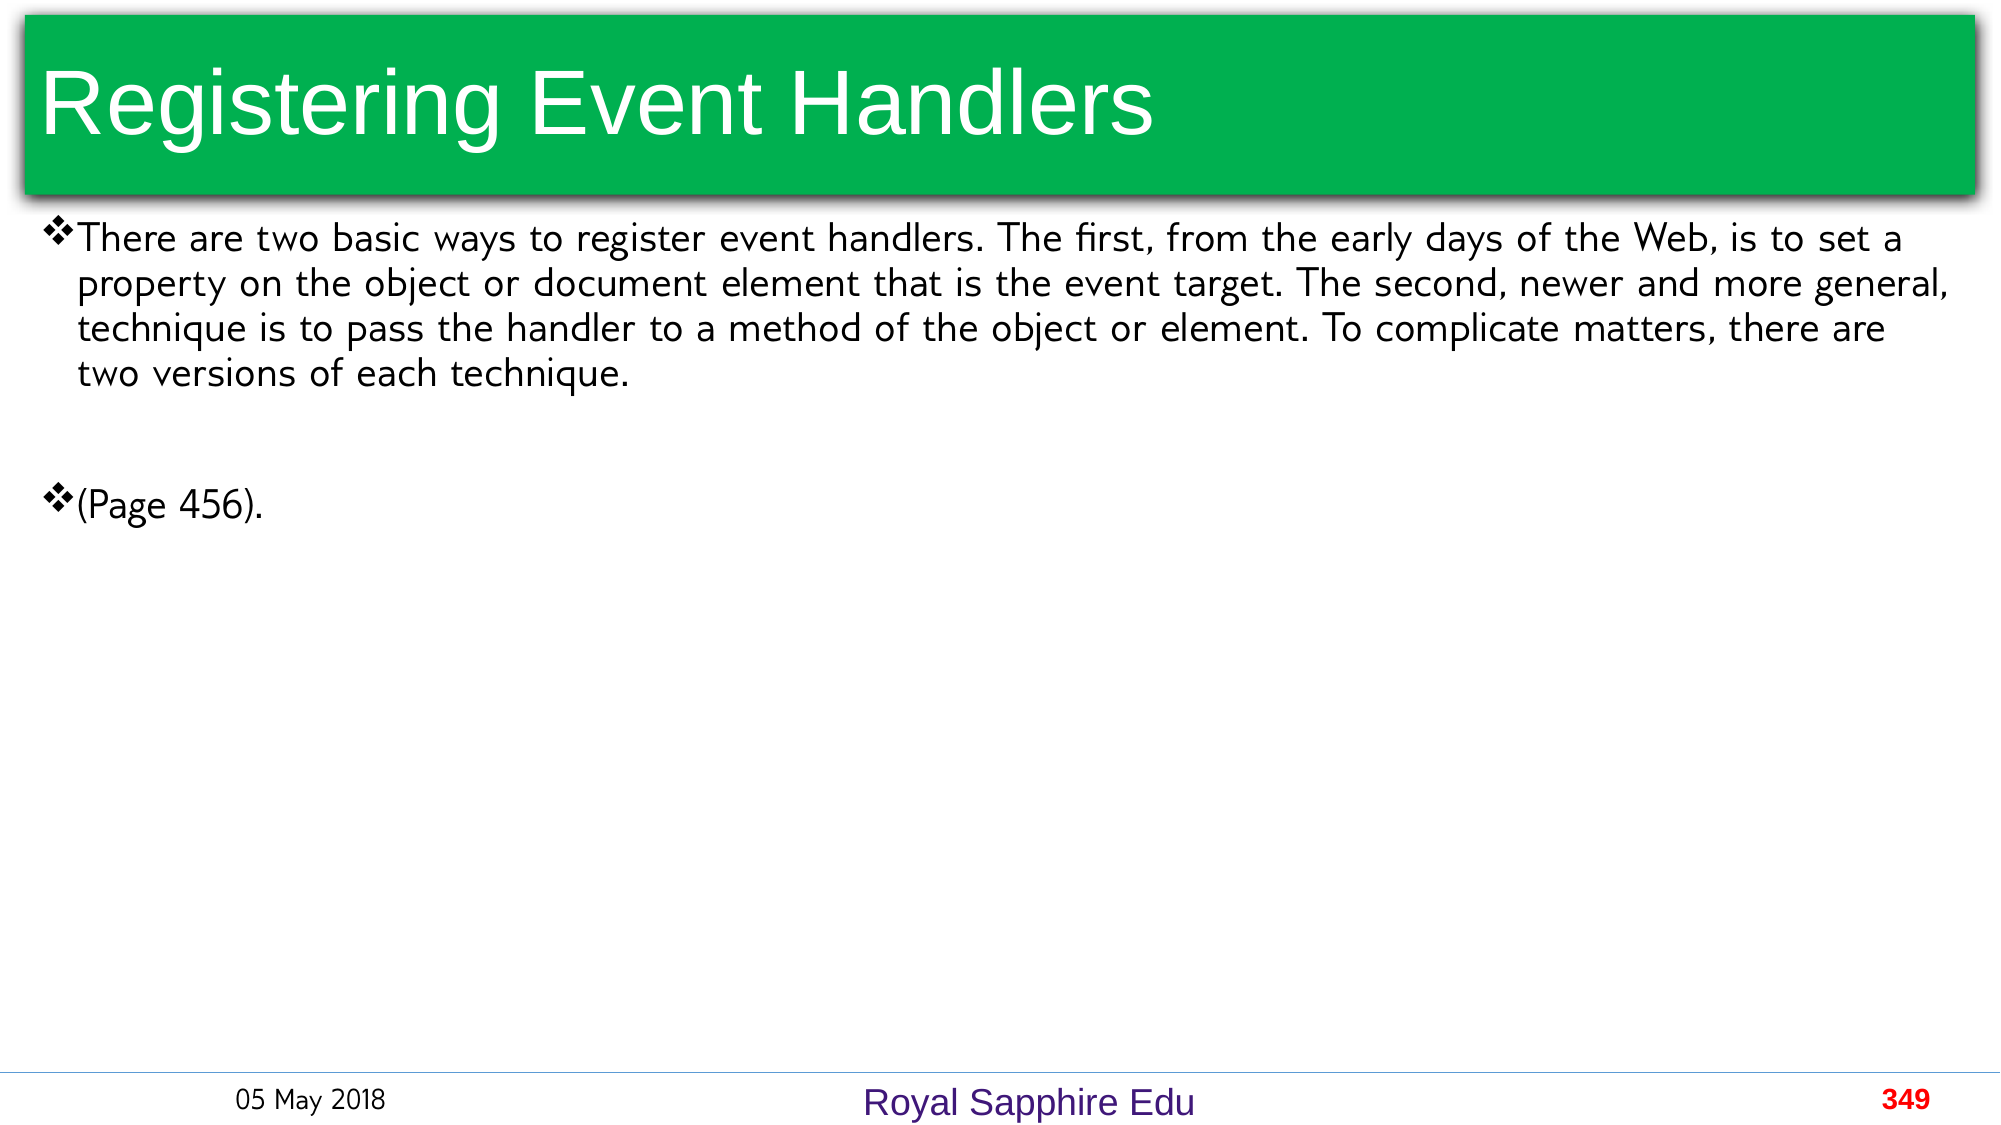

# Registering Event Handlers
There are two basic ways to register event handlers. The first, from the early days of the Web, is to set a property on the object or document element that is the event target. The second, newer and more general, technique is to pass the handler to a method of the object or element. To complicate matters, there are two versions of each technique.

(Page 456).
05 May 2018
349